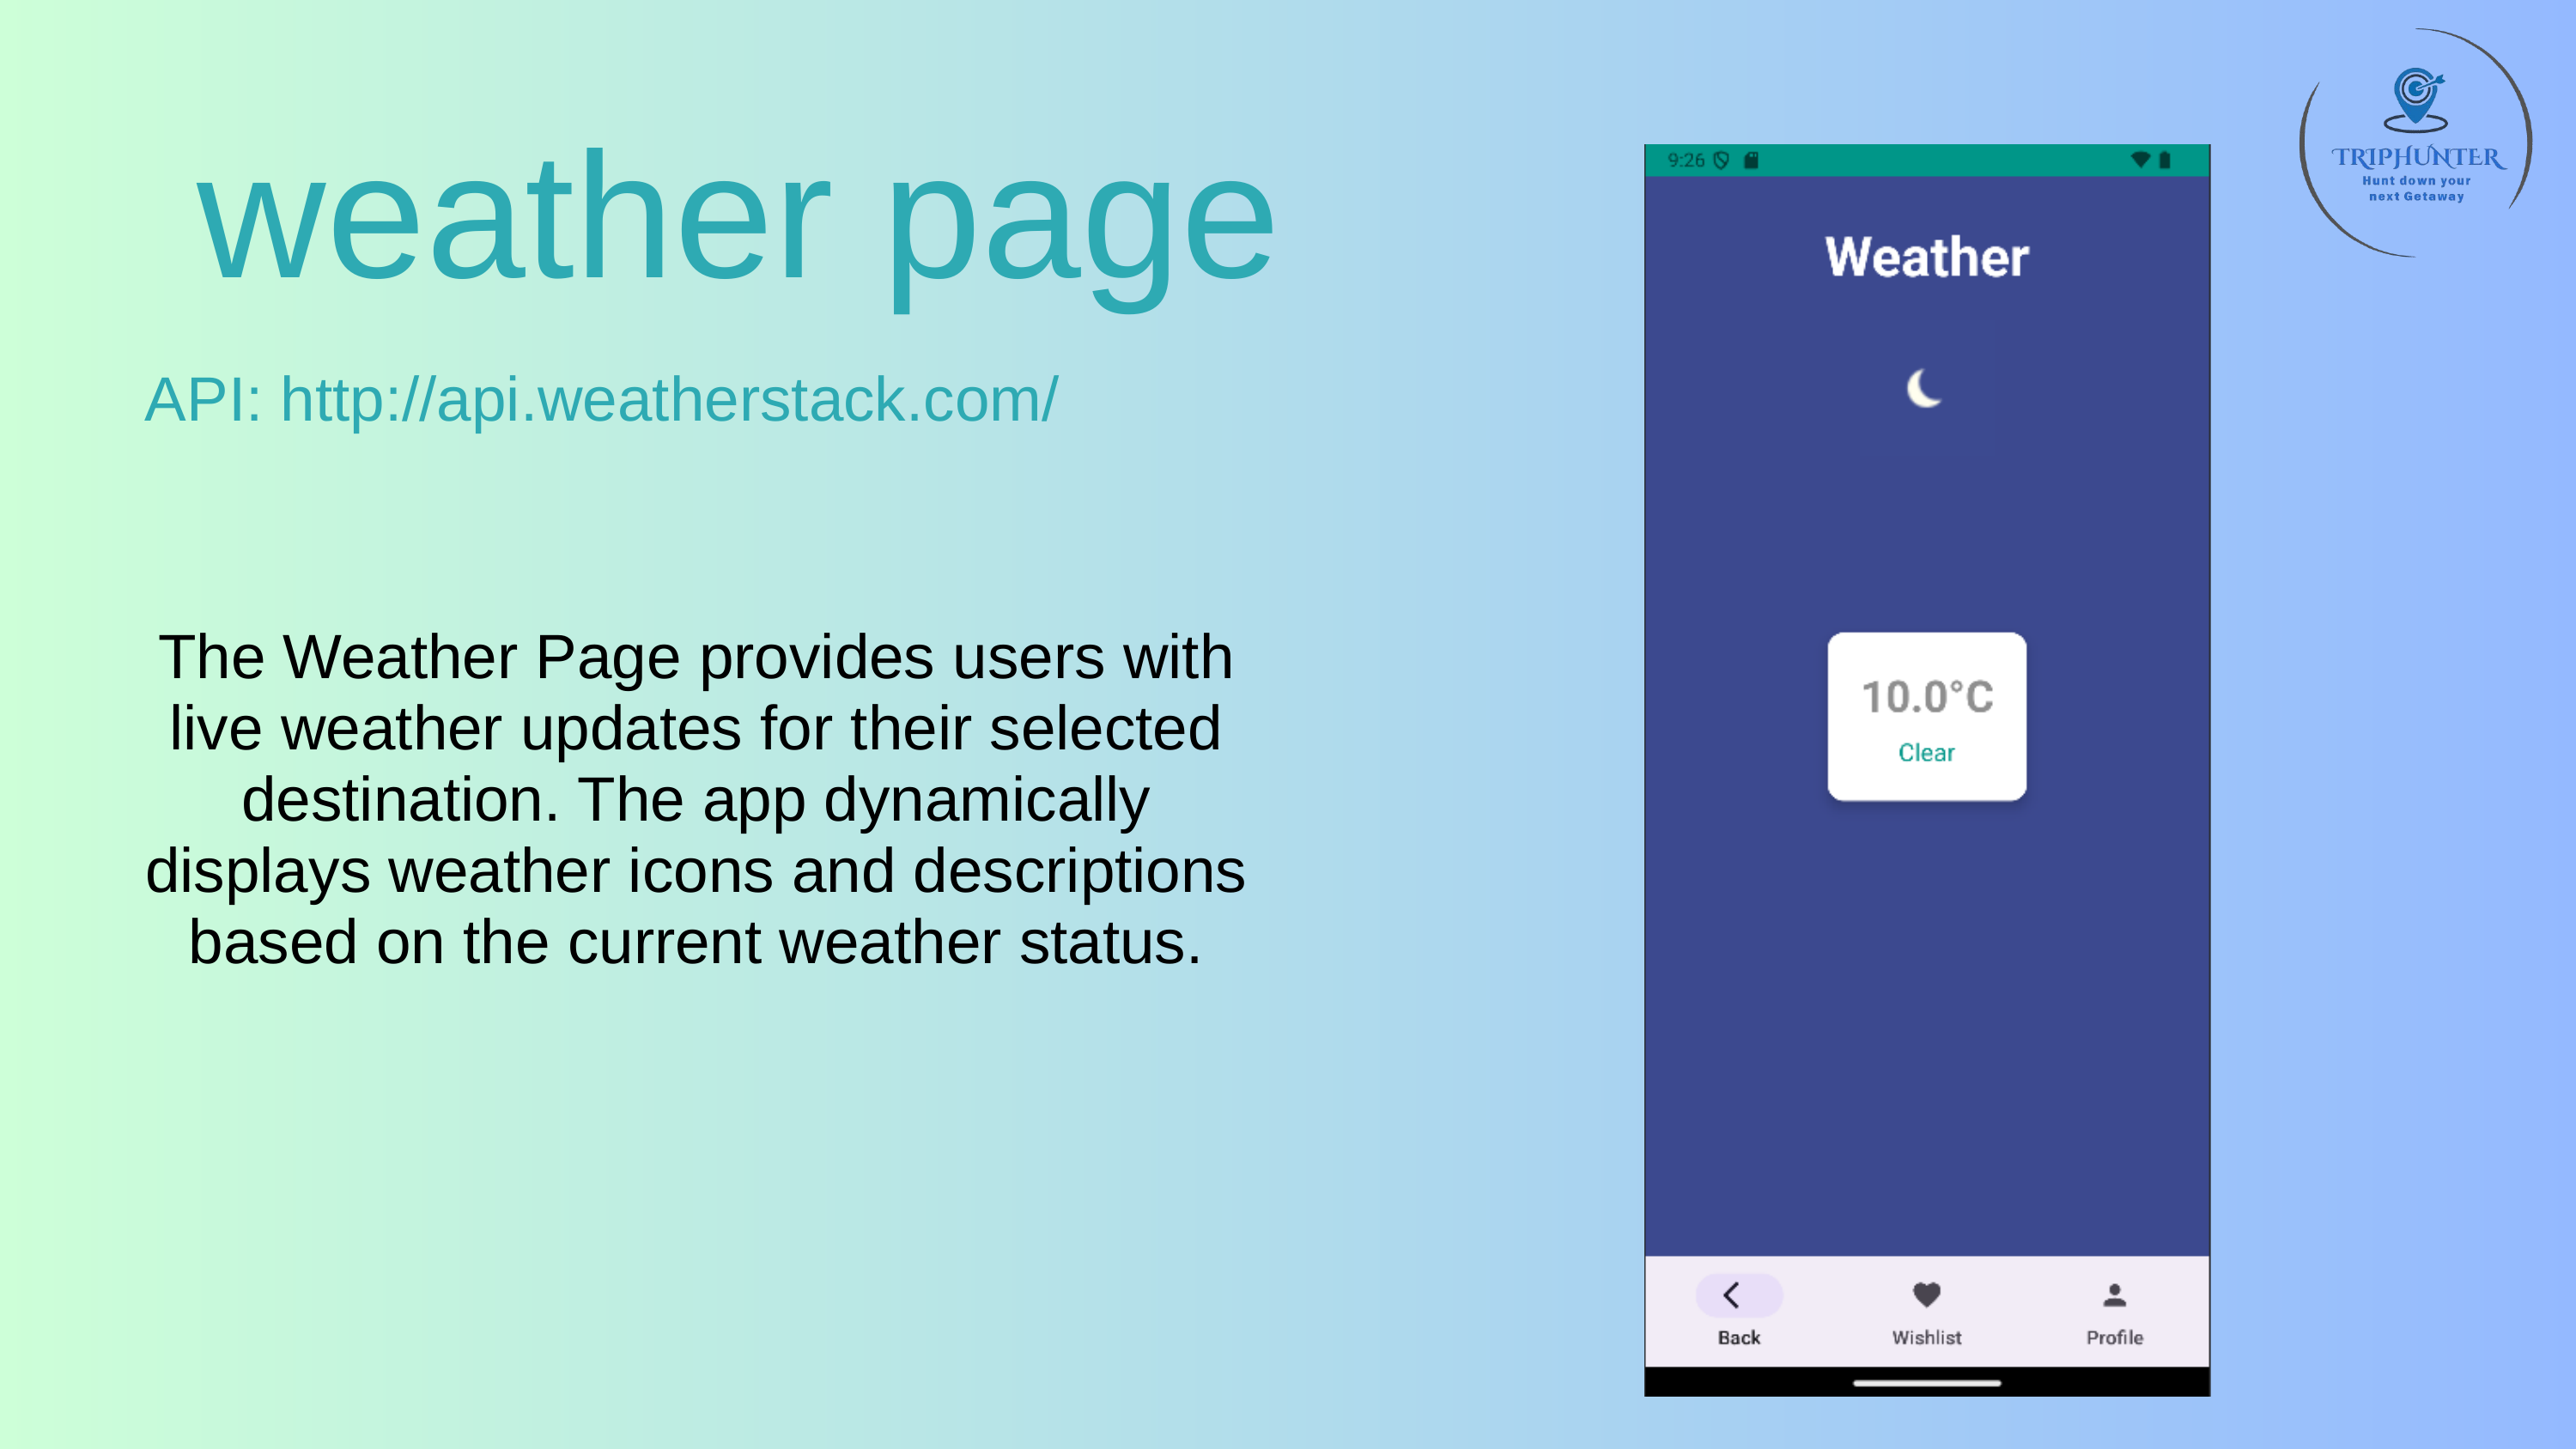

weather page

API: http://api.weatherstack.com/
The Weather Page provides users with live weather updates for their selected destination. The app dynamically displays weather icons and descriptions based on the current weather status.